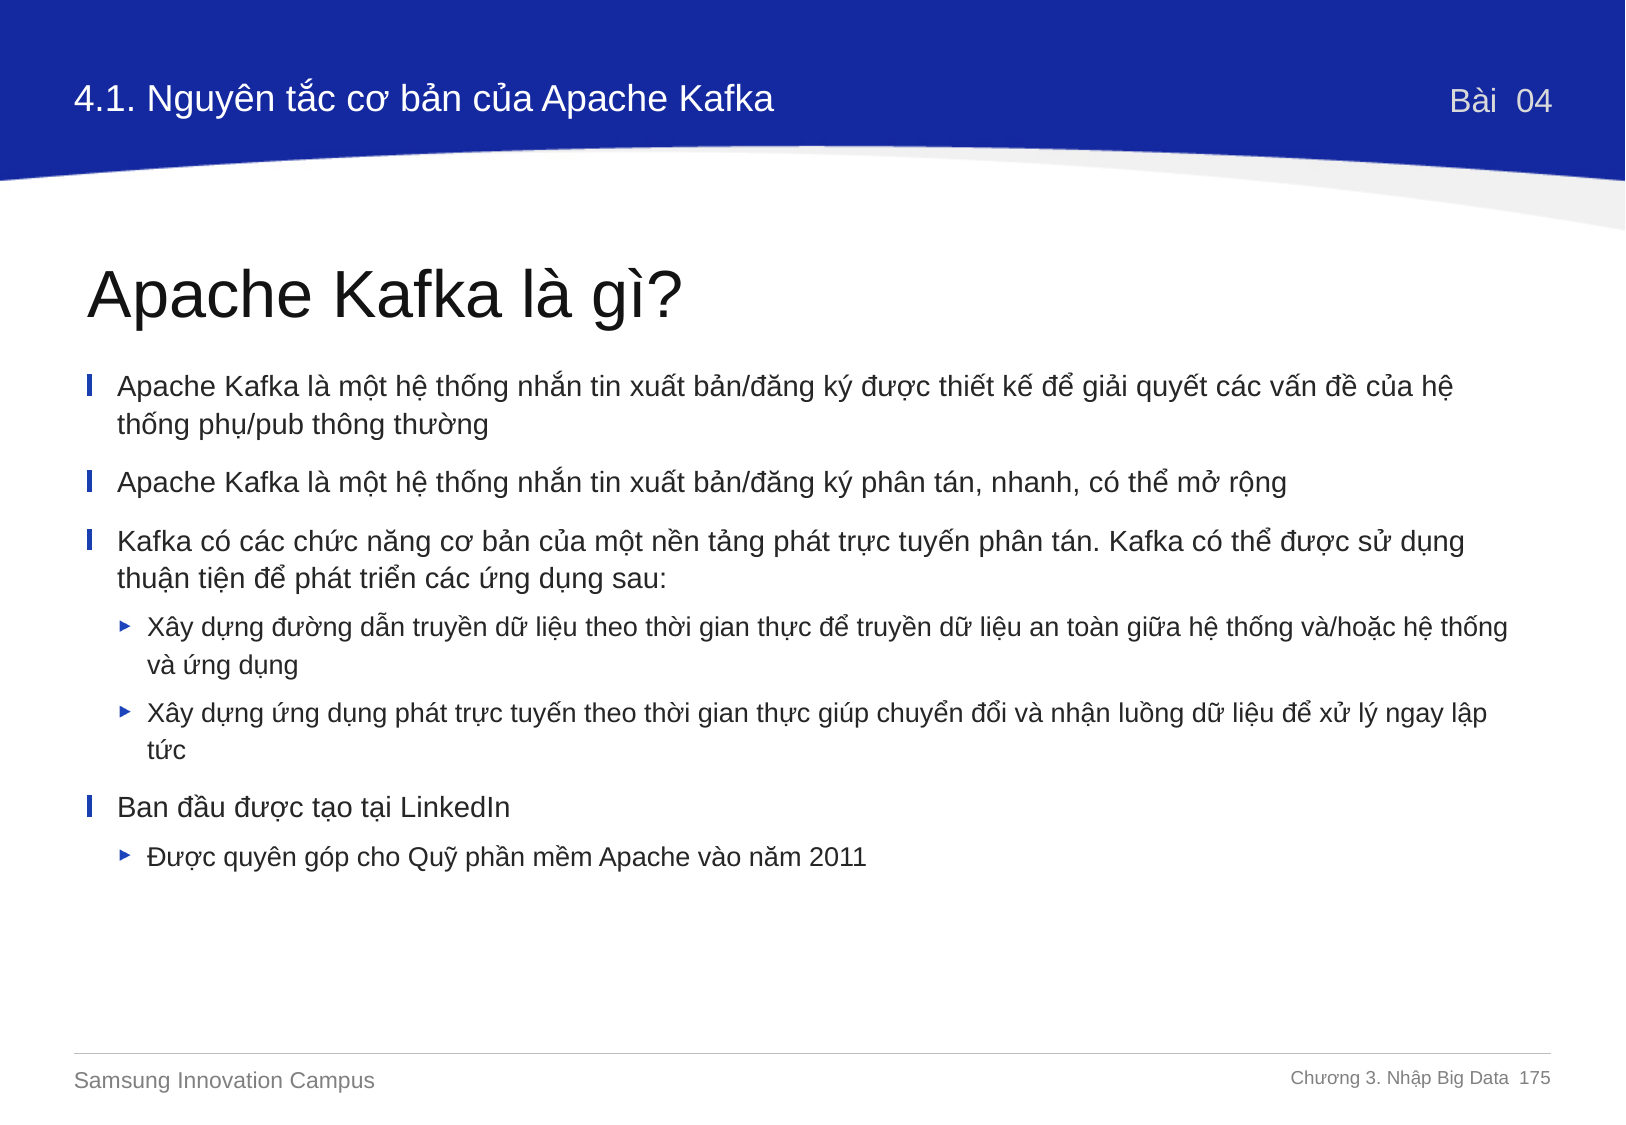

4.1. Nguyên tắc cơ bản của Apache Kafka
Bài  04
Apache Kafka là gì?
Apache Kafka là một hệ thống nhắn tin xuất bản/đăng ký được thiết kế để giải quyết các vấn đề của hệ thống phụ/pub thông thường
Apache Kafka là một hệ thống nhắn tin xuất bản/đăng ký phân tán, nhanh, có thể mở rộng
Kafka có các chức năng cơ bản của một nền tảng phát trực tuyến phân tán. Kafka có thể được sử dụng thuận tiện để phát triển các ứng dụng sau:
Xây dựng đường dẫn truyền dữ liệu theo thời gian thực để truyền dữ liệu an toàn giữa hệ thống và/hoặc hệ thống và ứng dụng
Xây dựng ứng dụng phát trực tuyến theo thời gian thực giúp chuyển đổi và nhận luồng dữ liệu để xử lý ngay lập tức
Ban đầu được tạo tại LinkedIn
Được quyên góp cho Quỹ phần mềm Apache vào năm 2011